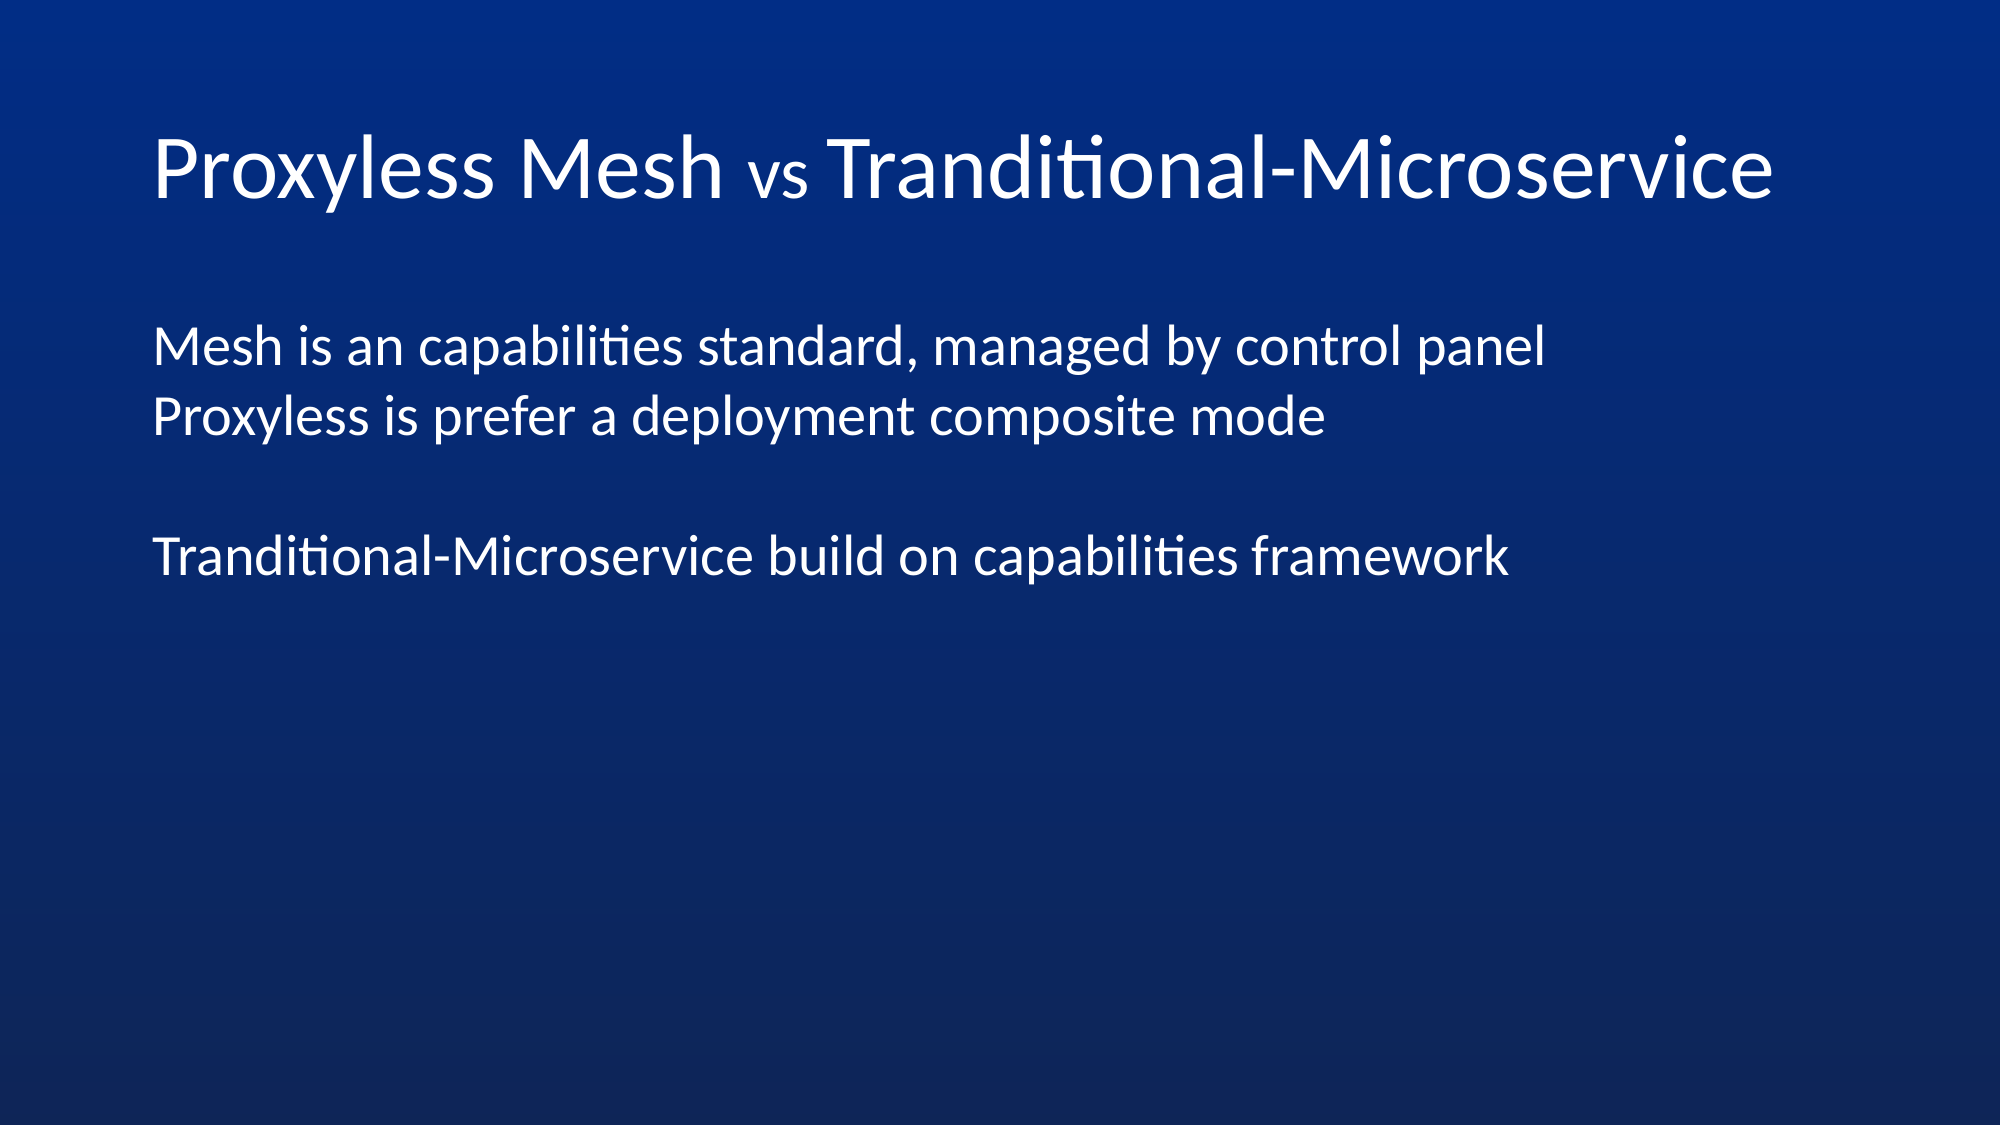

Mesh is an capabilities standard, managed by control panel
Proxyless is prefer a deployment composite mode

Tranditional-Microservice build on capabilities framework
# Proxyless Mesh vs Tranditional-Microservice